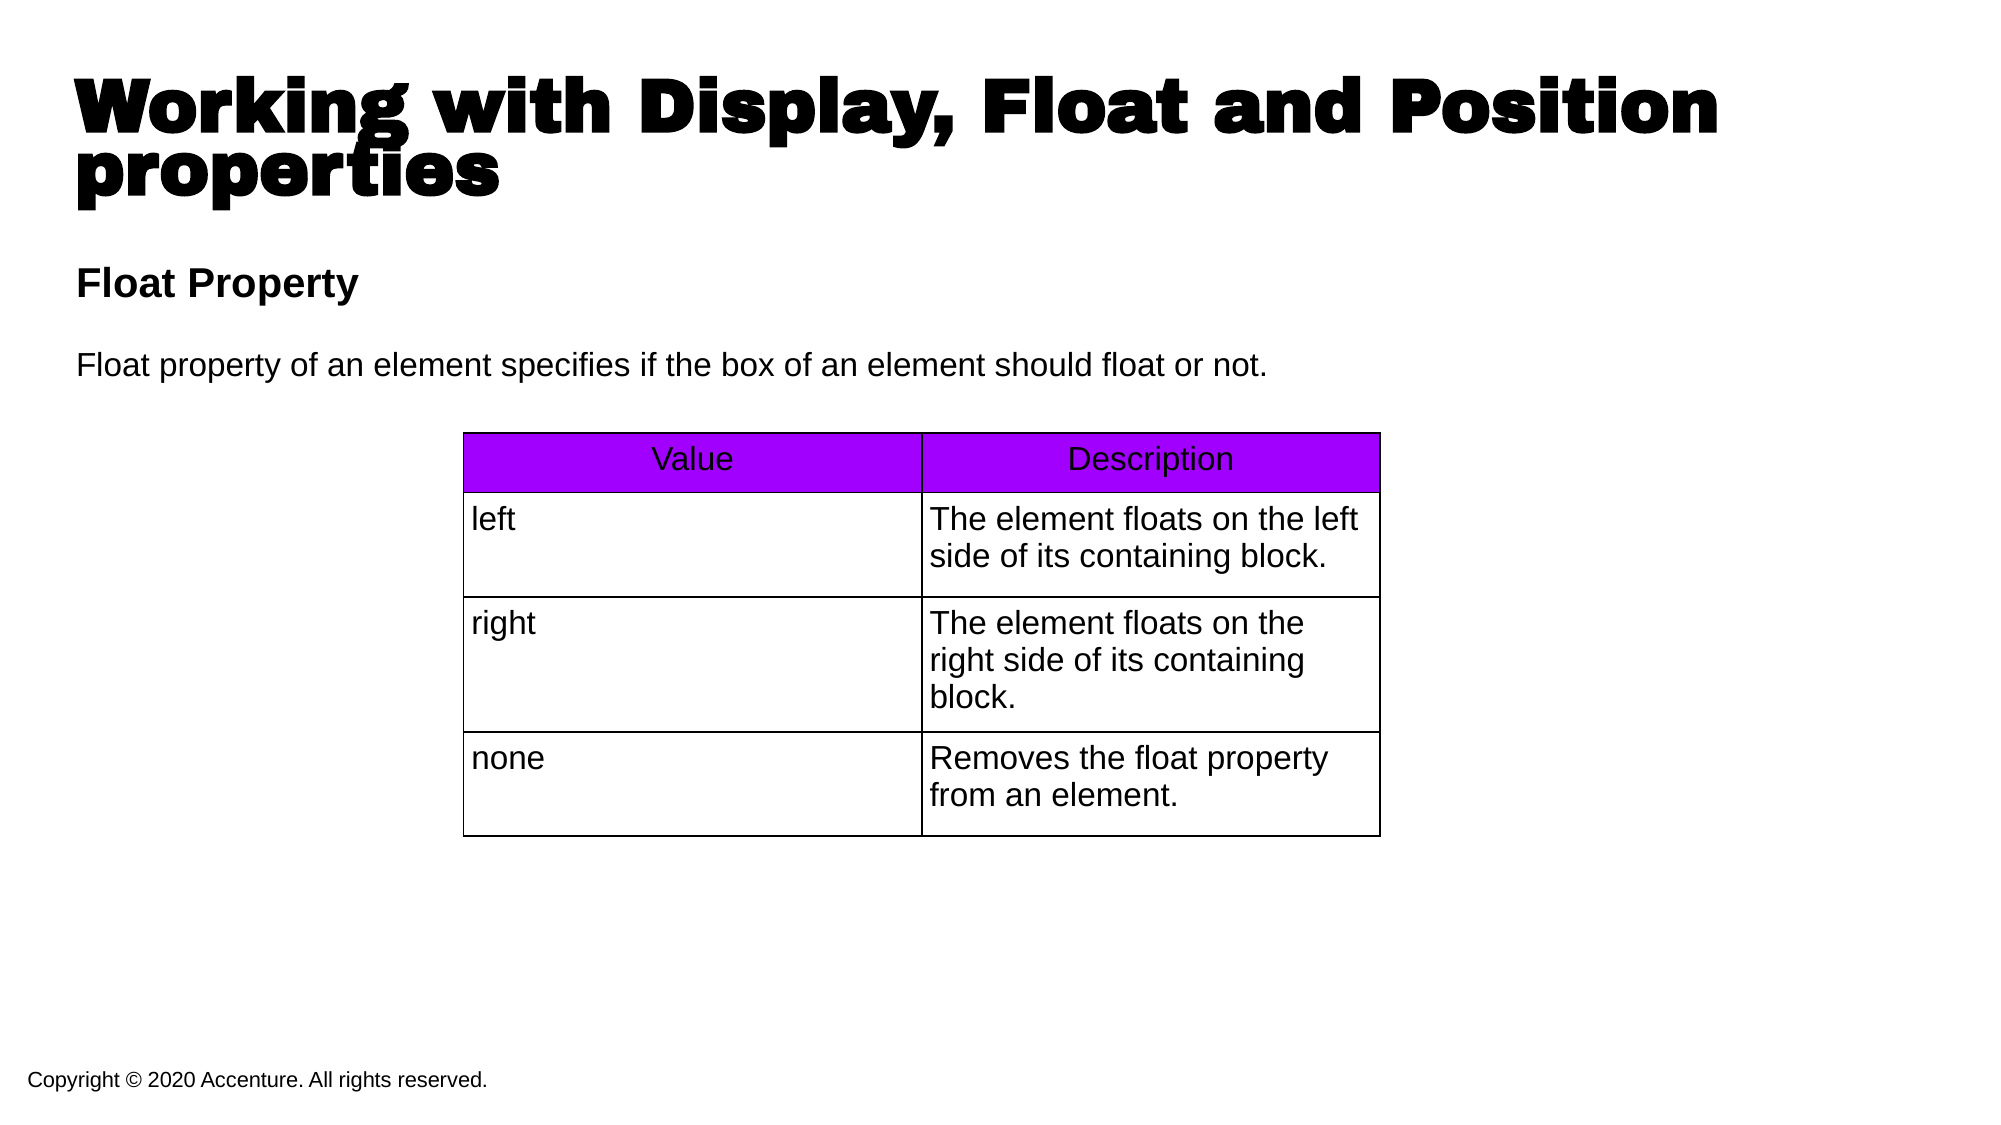

# Working with Display, Float and Position properties

Float Property

Float property of an element specifies if the box of an element should float or not.
| Value | Description |
| --- | --- |
| left | The element floats on the left side of its containing block. |
| right | The element floats on the right side of its containing block. |
| none | Removes the float property from an element. |